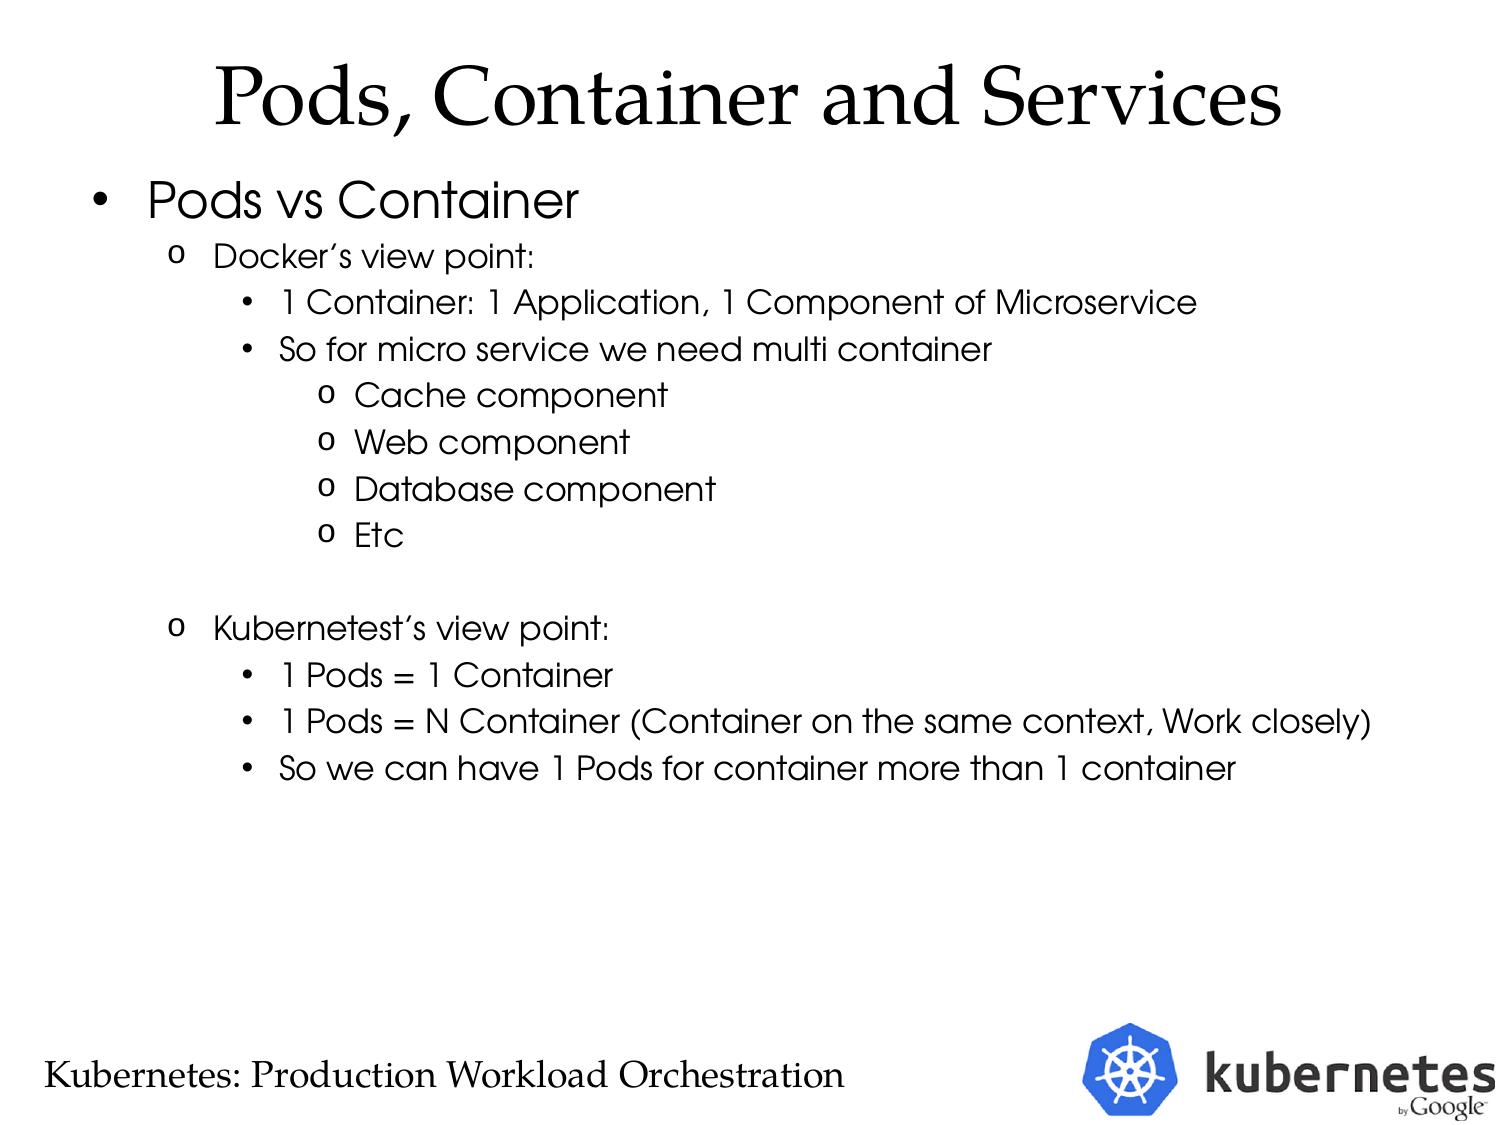

# Pods, Container and Services
Pods vs Container
Docker’s view point:
1 Container: 1 Application, 1 Component of Microservice
So for micro service we need multi container
Cache component
Web component
Database component
Etc

Kubernetest’s view point:
1 Pods = 1 Container
1 Pods = N Container (Container on the same context, Work closely)
So we can have 1 Pods for container more than 1 container

Kubernetes: Production Workload Orchestration